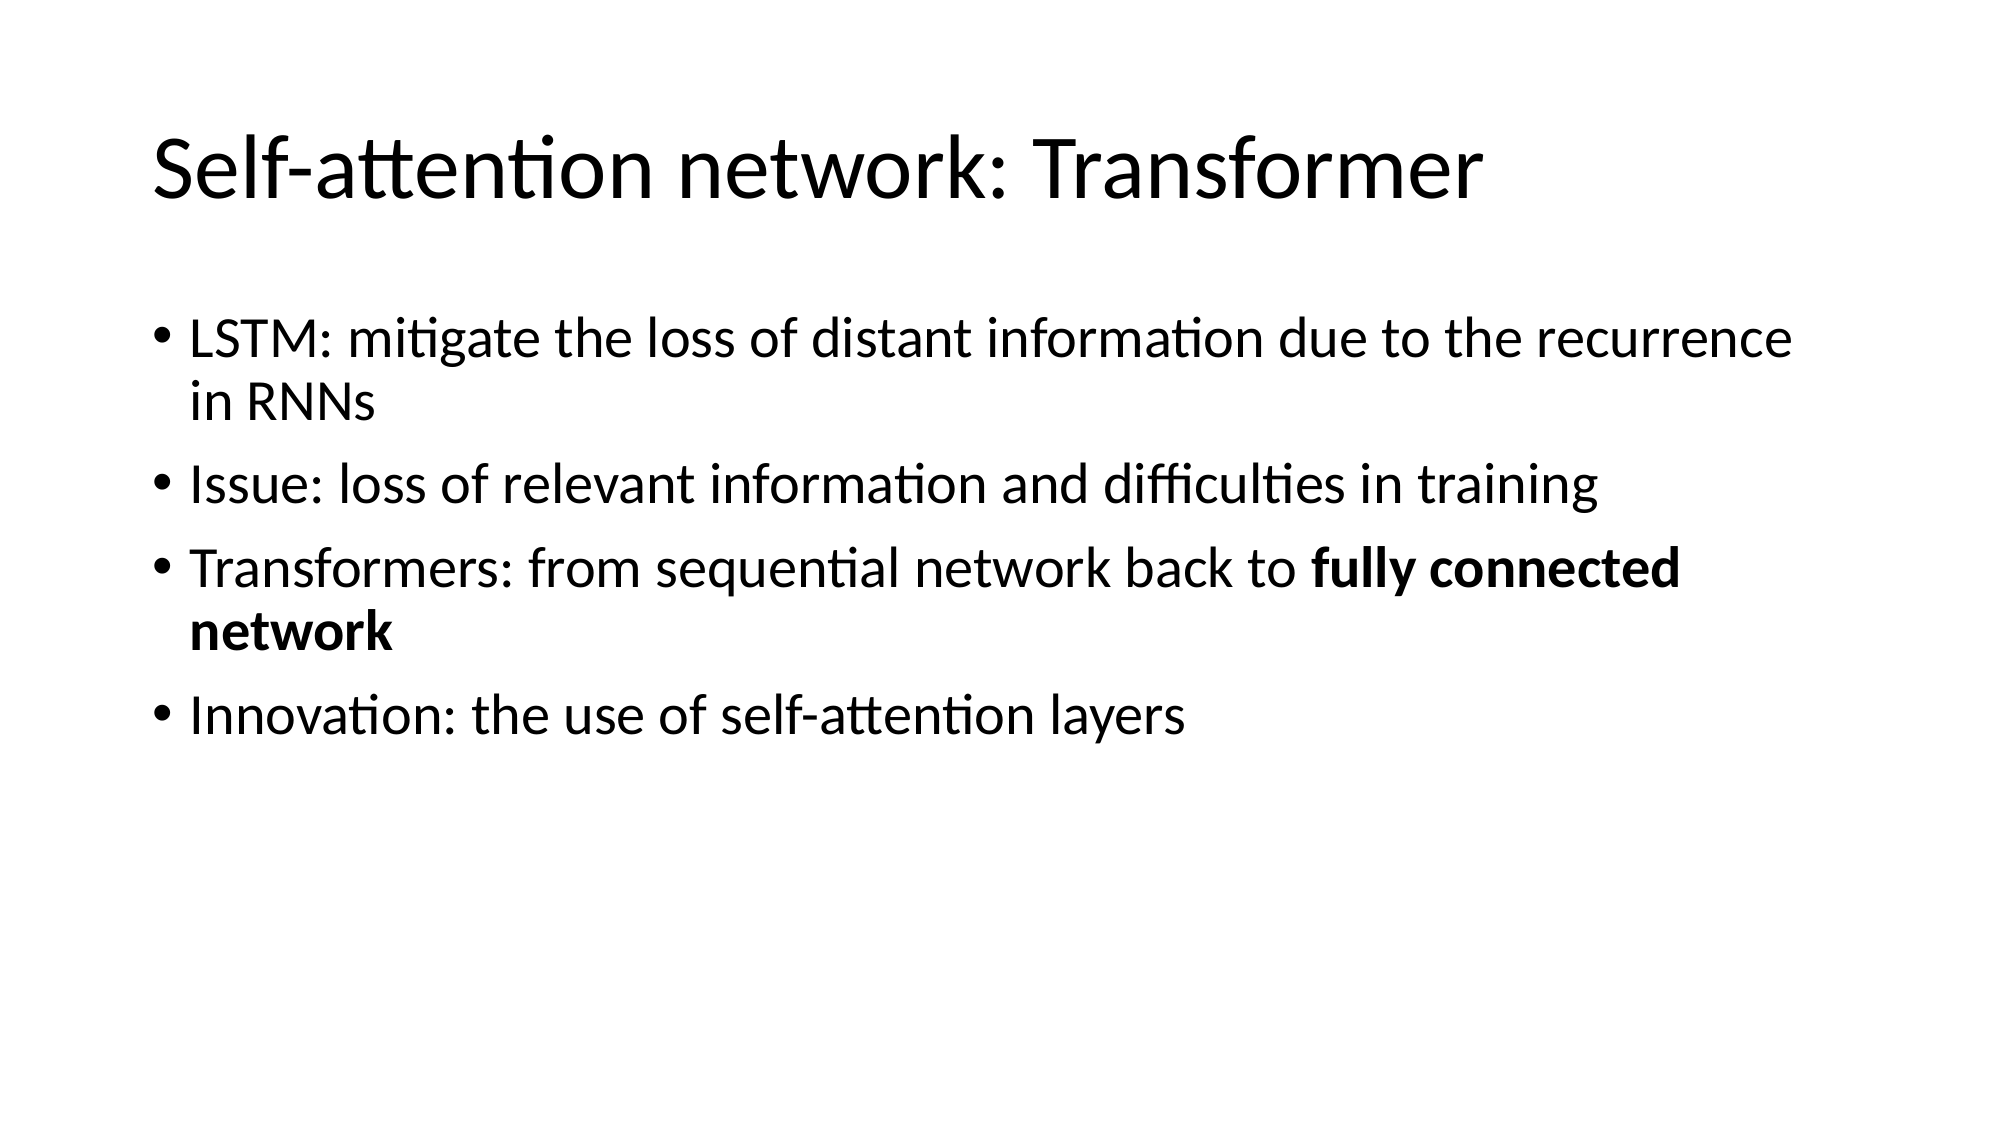

# Self-attention network: Transformer
LSTM: mitigate the loss of distant information due to the recurrence in RNNs
Issue: loss of relevant information and difficulties in training
Transformers: from sequential network back to fully connected network
Innovation: the use of self-attention layers